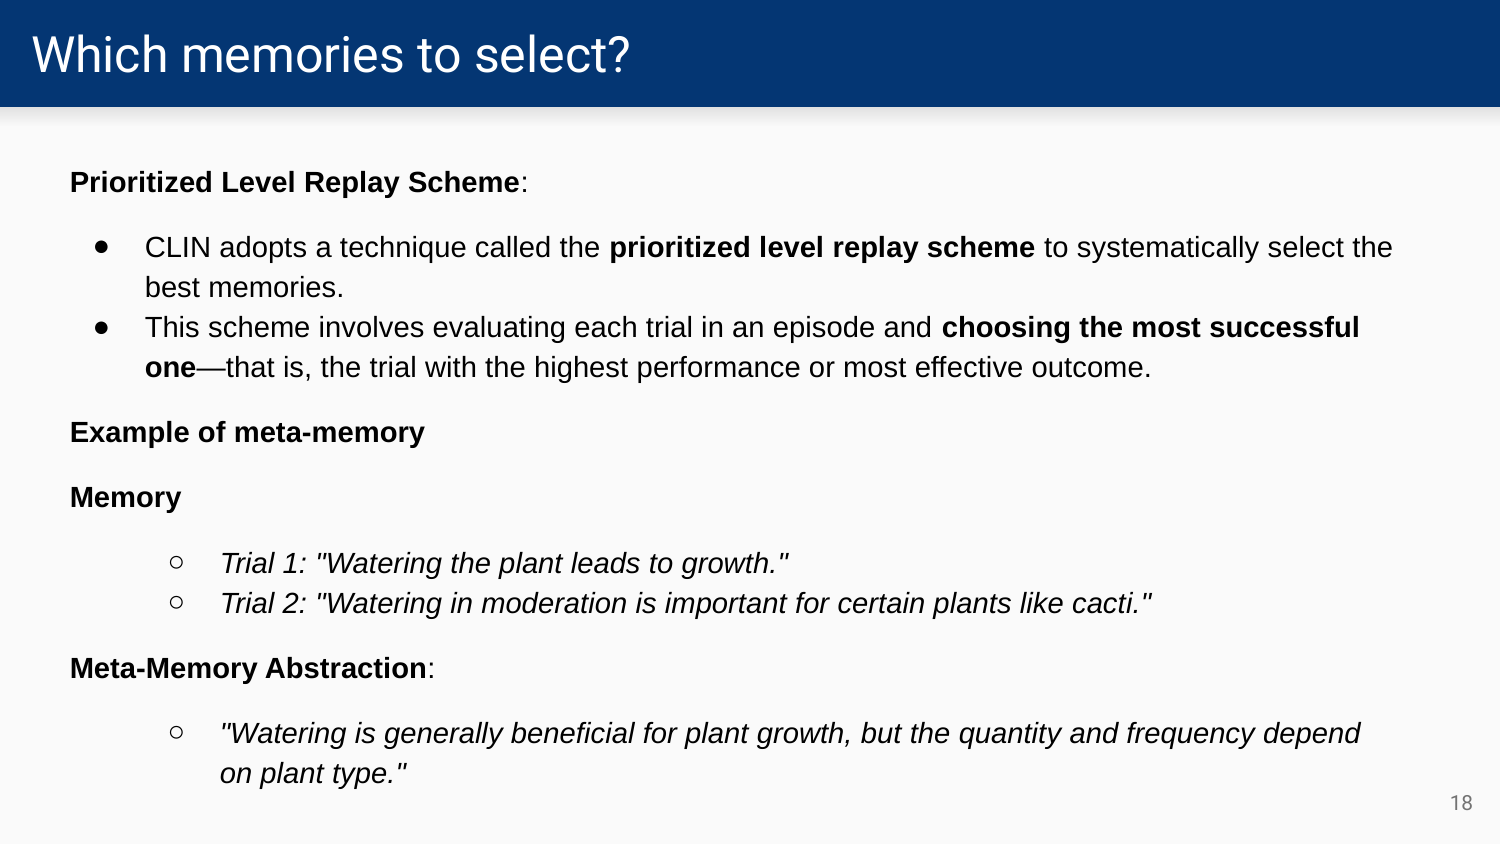

# Which memories to select?
Prioritized Level Replay Scheme:
CLIN adopts a technique called the prioritized level replay scheme to systematically select the best memories.
This scheme involves evaluating each trial in an episode and choosing the most successful one—that is, the trial with the highest performance or most effective outcome.
Example of meta-memory
Memory
Trial 1: "Watering the plant leads to growth."
Trial 2: "Watering in moderation is important for certain plants like cacti."
Meta-Memory Abstraction:
"Watering is generally beneficial for plant growth, but the quantity and frequency depend on plant type."

18